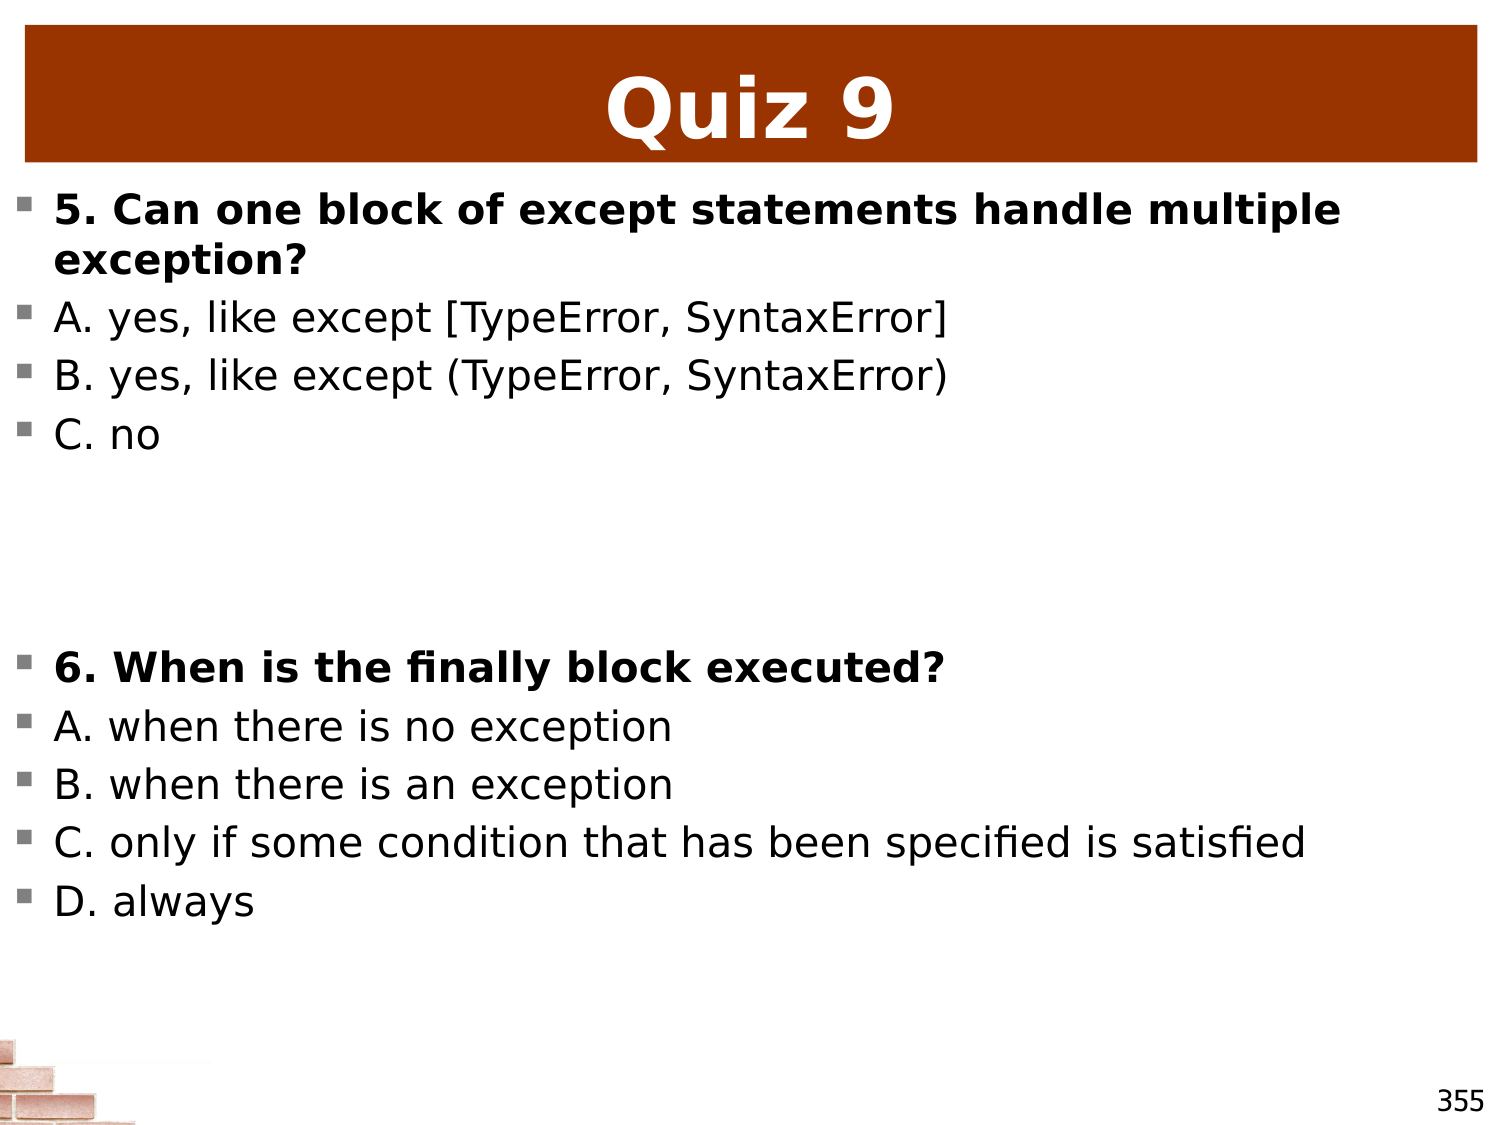

# Quiz 9
5. Can one block of except statements handle multiple exception?
A. yes, like except [TypeError, SyntaxError]
B. yes, like except (TypeError, SyntaxError)
C. no

6. When is the finally block executed?
A. when there is no exception
B. when there is an exception
C. only if some condition that has been specified is satisfied
D. always
355